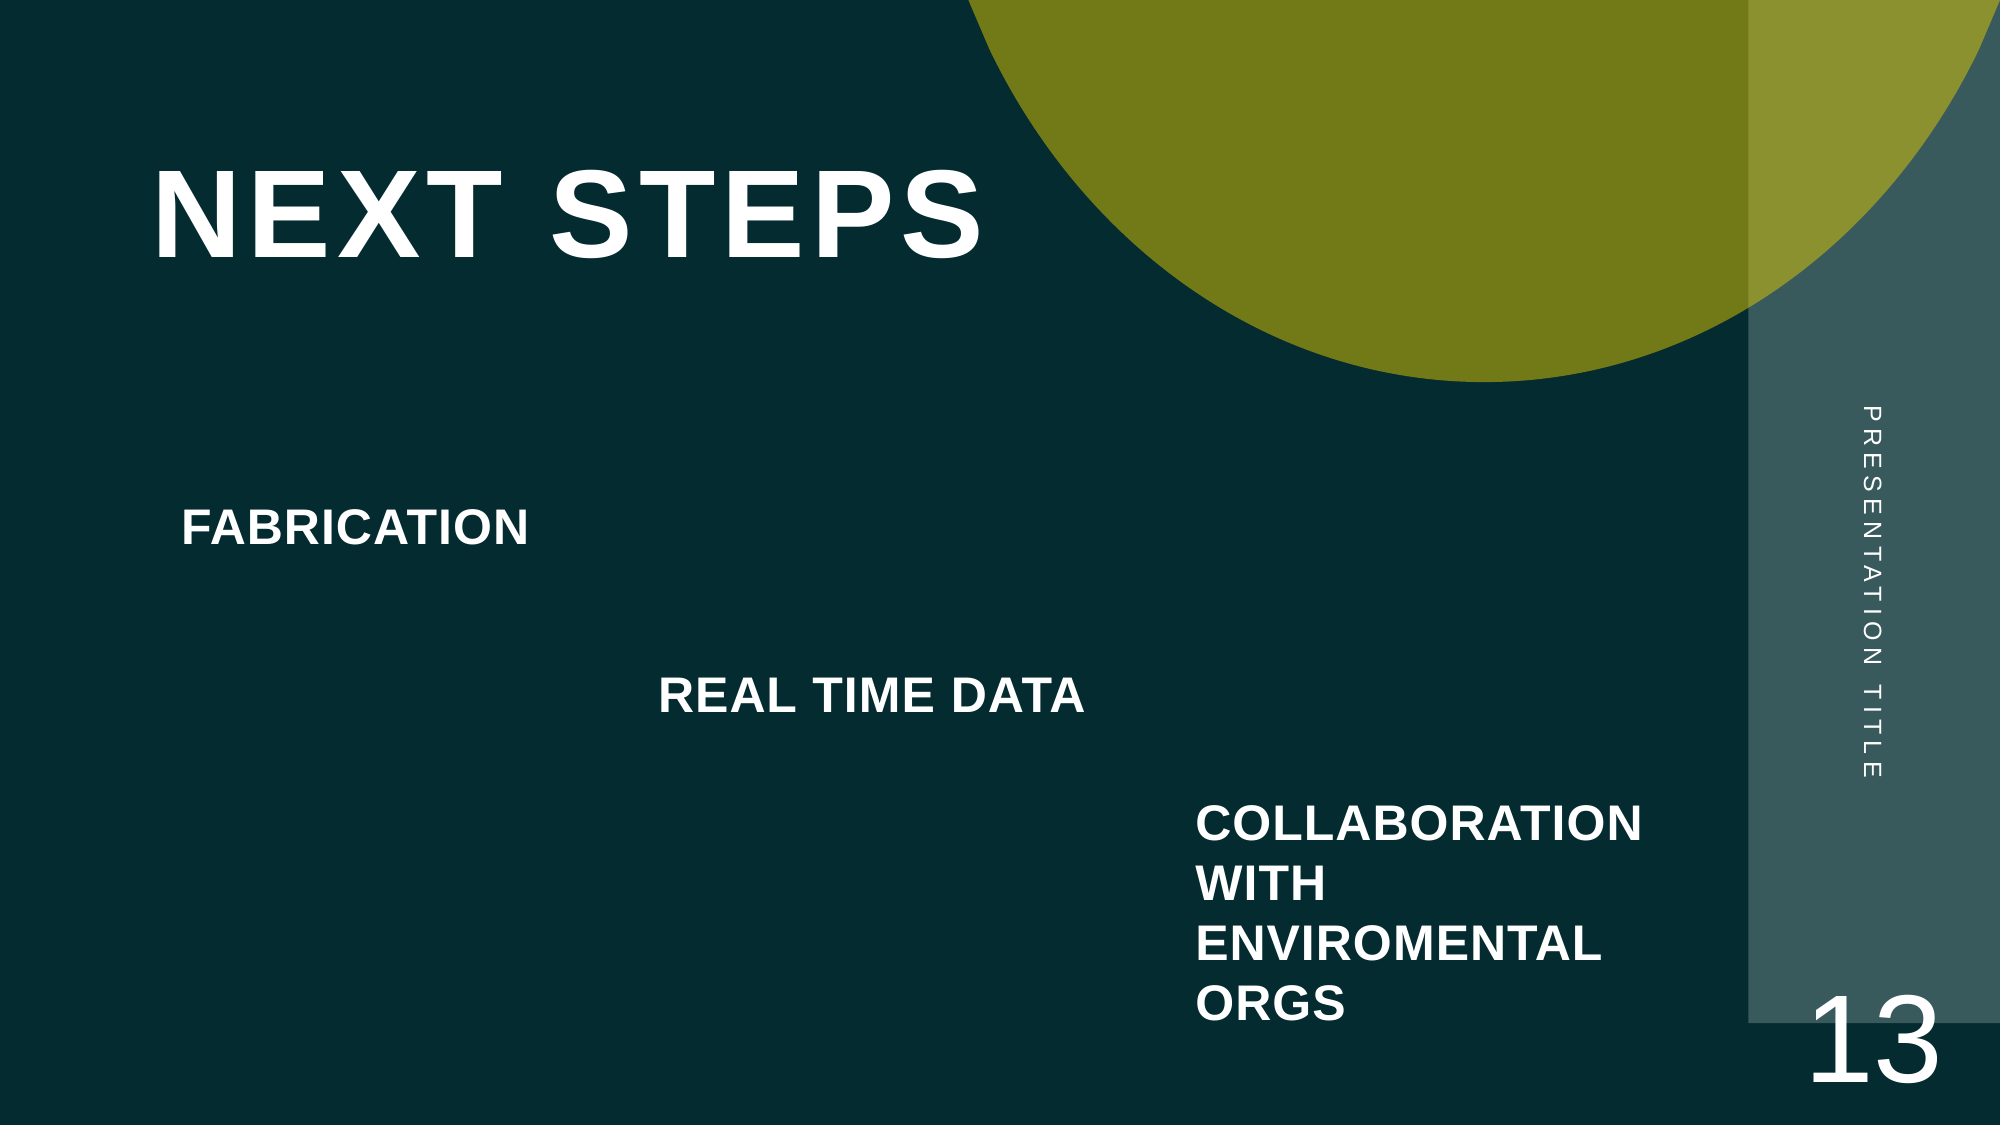

# NEXT STEPS
PRESENTATION TITLE
FABRICATION
REAL TIME DATA
COLLABORATION WITH ENVIROMENTAL ORGS
13